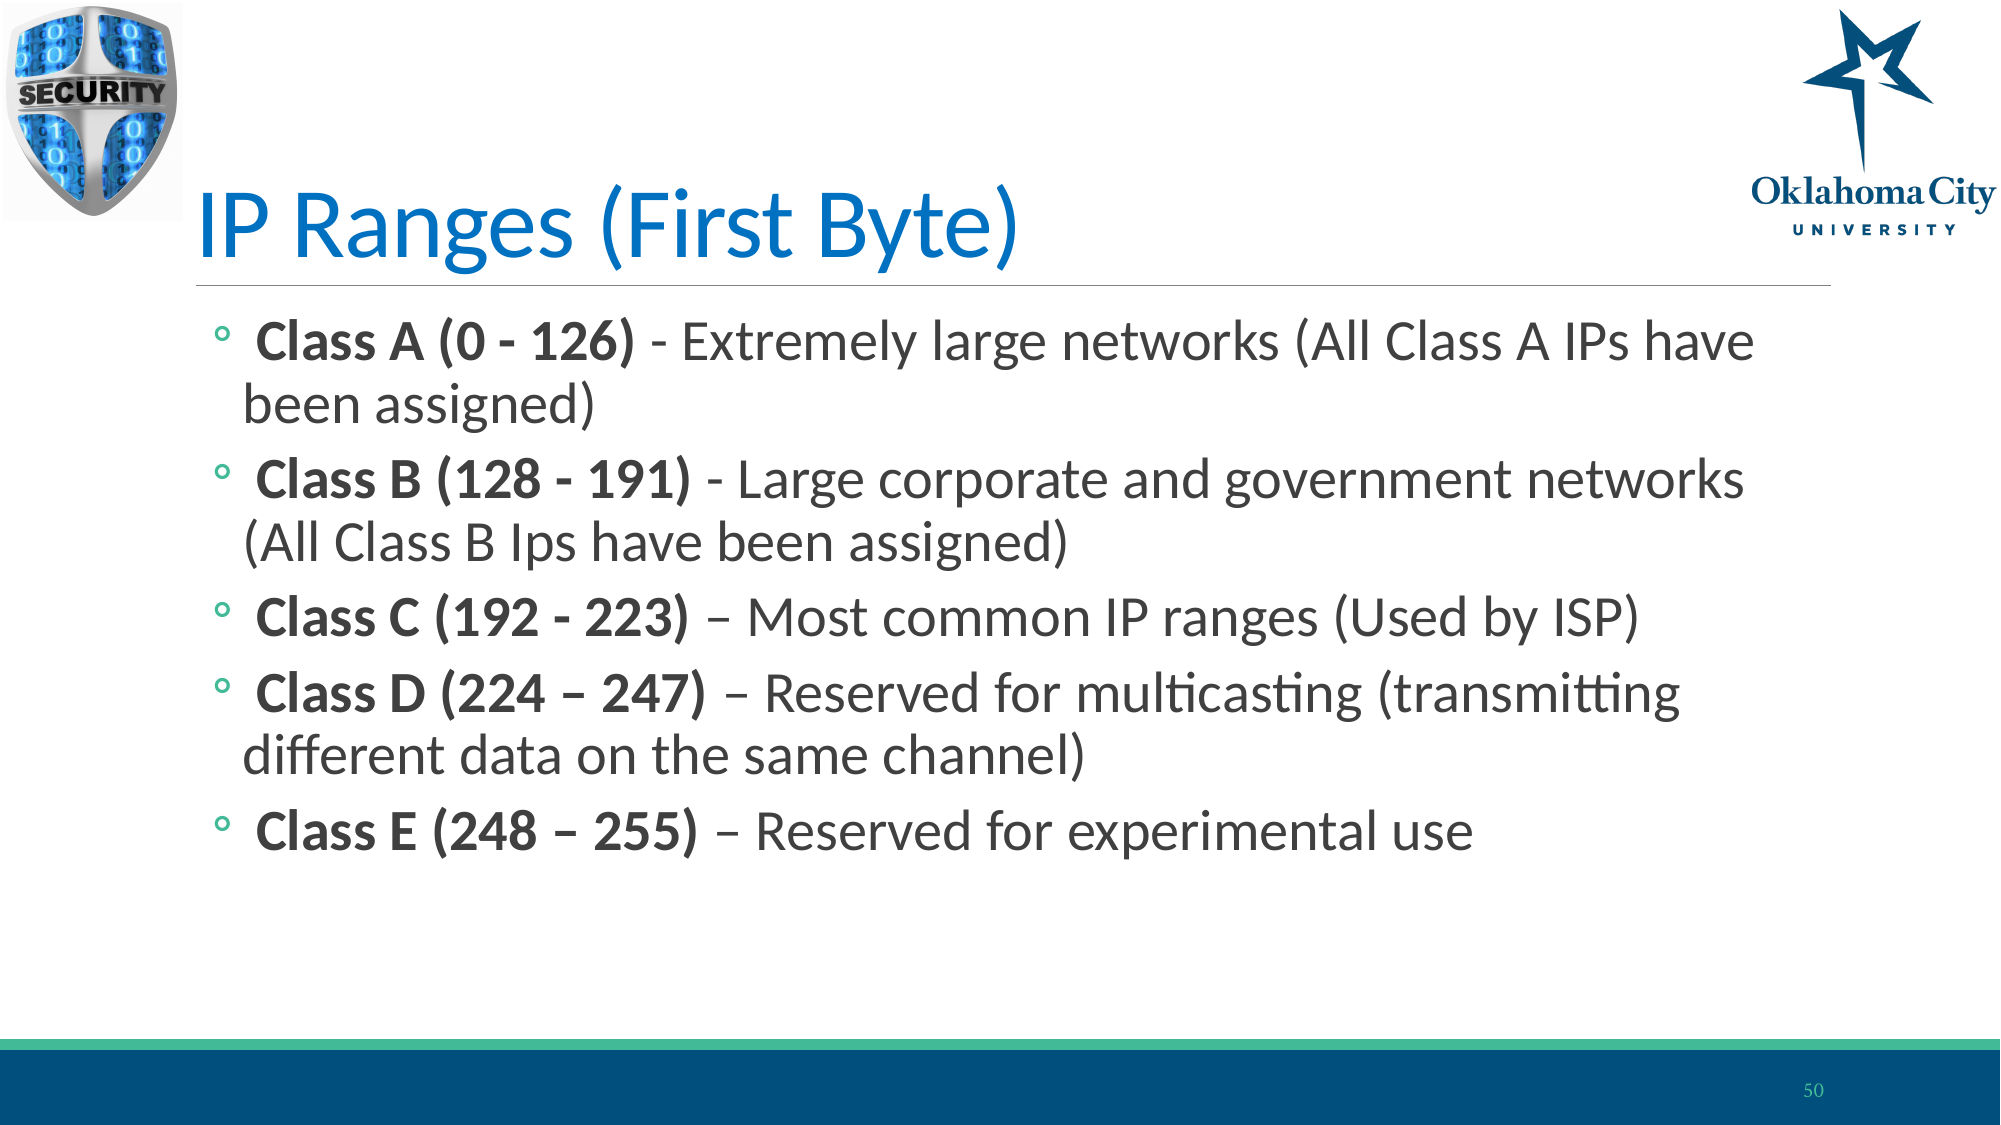

# IP Ranges (First Byte)
 Class A (0 - 126) - Extremely large networks (All Class A IPs have been assigned)
 Class B (128 - 191) - Large corporate and government networks (All Class B Ips have been assigned)
 Class C (192 - 223) – Most common IP ranges (Used by ISP)
 Class D (224 – 247) – Reserved for multicasting (transmitting different data on the same channel)
 Class E (248 – 255) – Reserved for experimental use
50